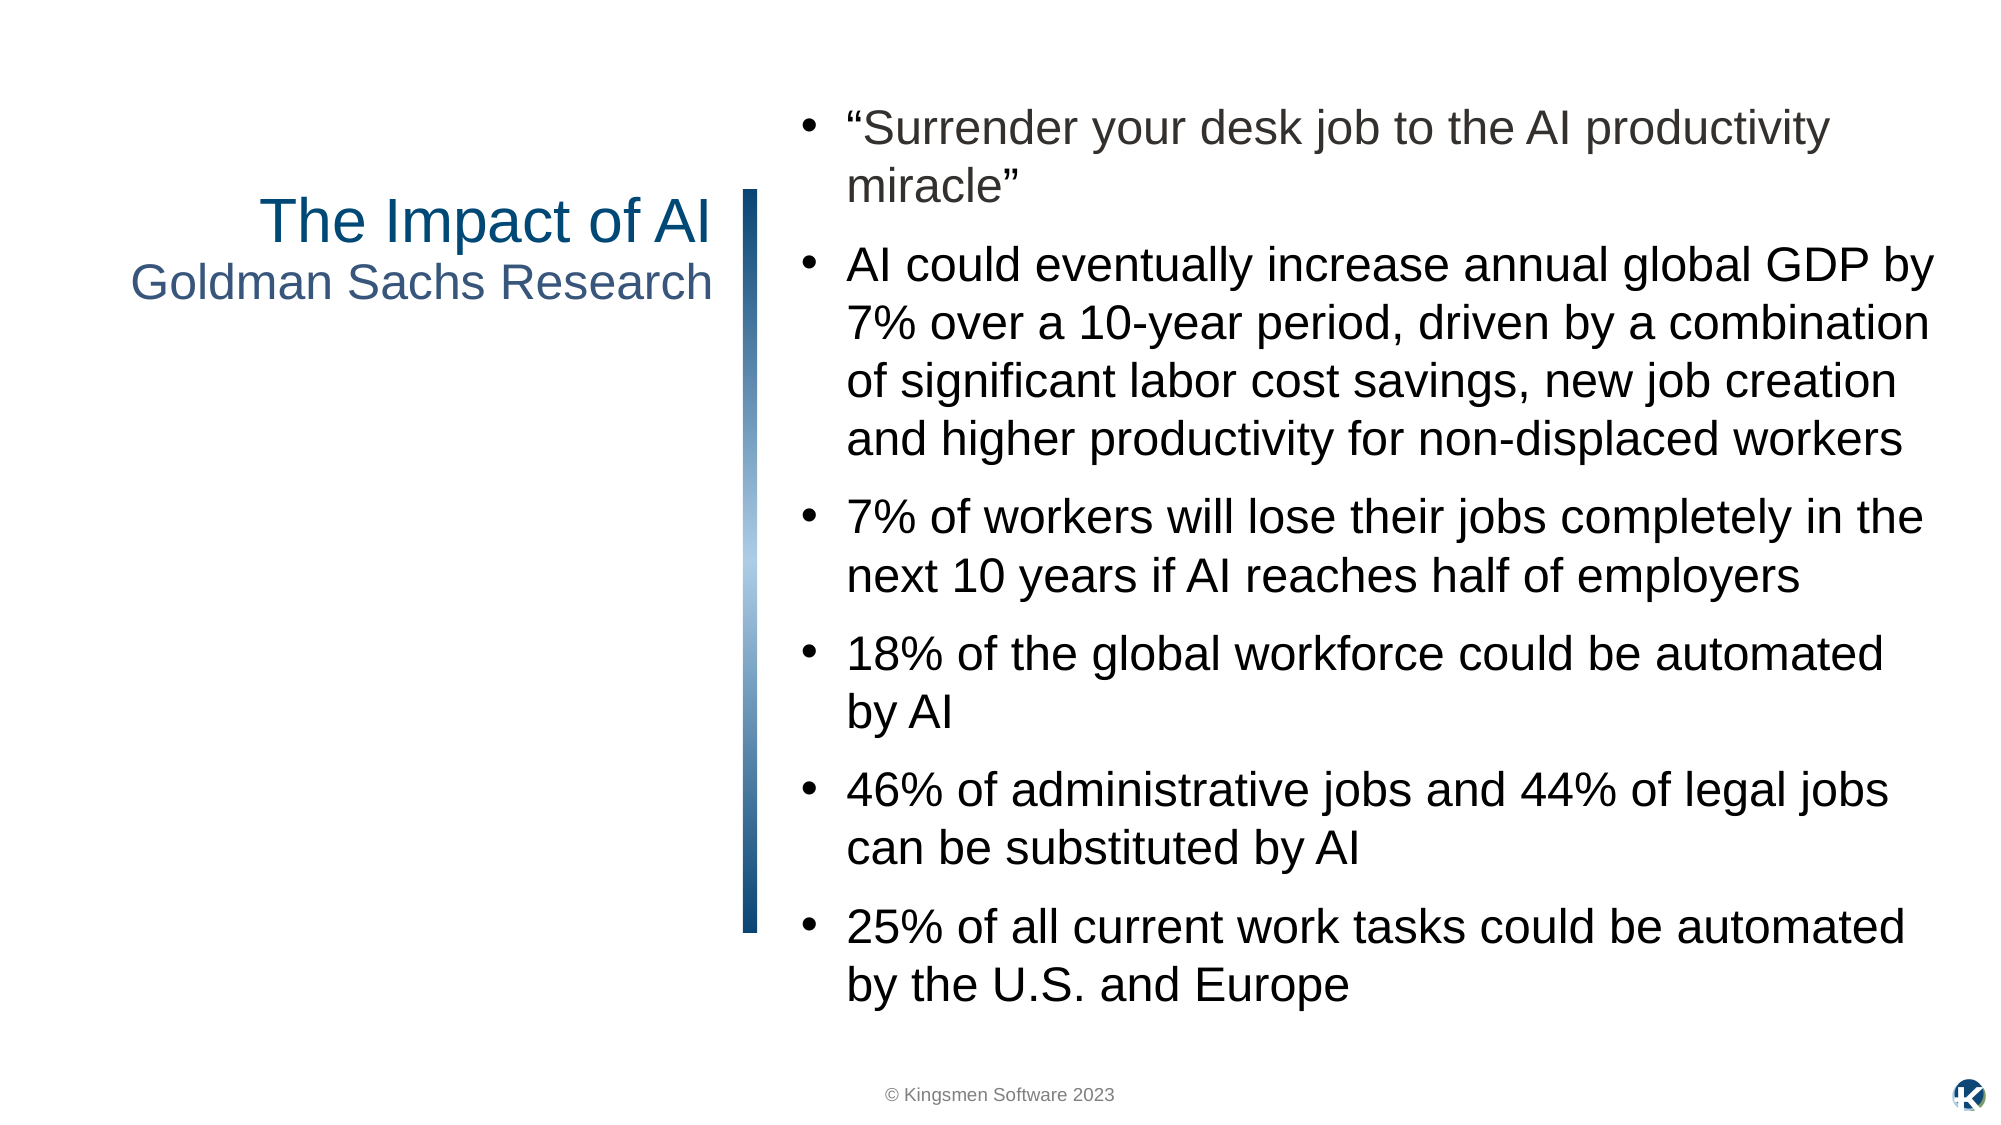

“Surrender your desk job to the AI productivity miracle”
AI could eventually increase annual global GDP by 7% over a 10-year period, driven by a combination of significant labor cost savings, new job creation and higher productivity for non-displaced workers
7% of workers will lose their jobs completely in the next 10 years if AI reaches half of employers
18% of the global workforce could be automated by AI
46% of administrative jobs and 44% of legal jobs can be substituted by AI
25% of all current work tasks could be automated by the U.S. and Europe

The Impact of AI

Goldman Sachs Research